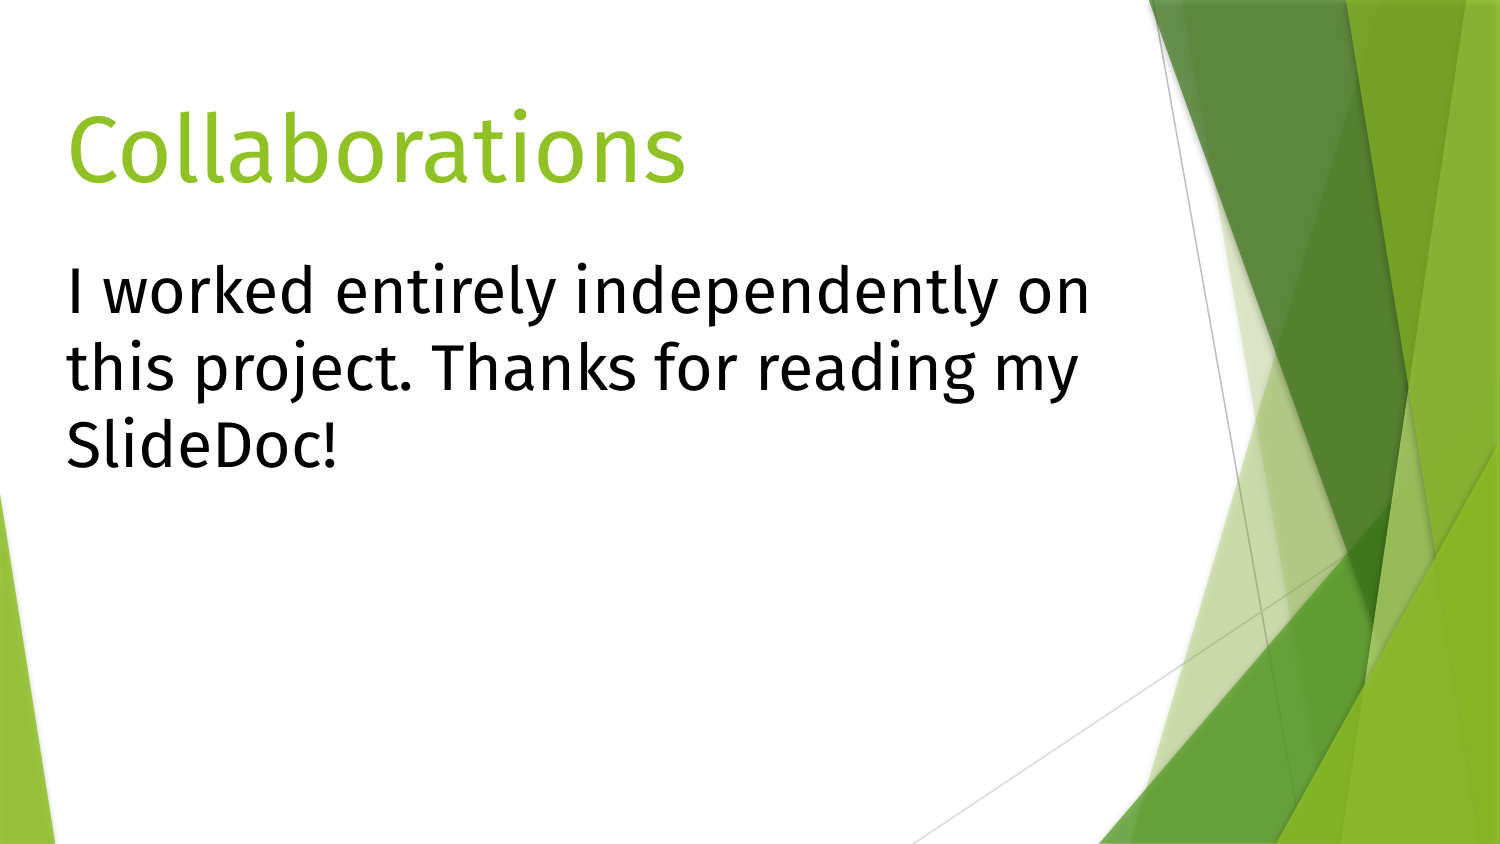

# Collaborations
I worked entirely independently on this project. Thanks for reading my SlideDoc!